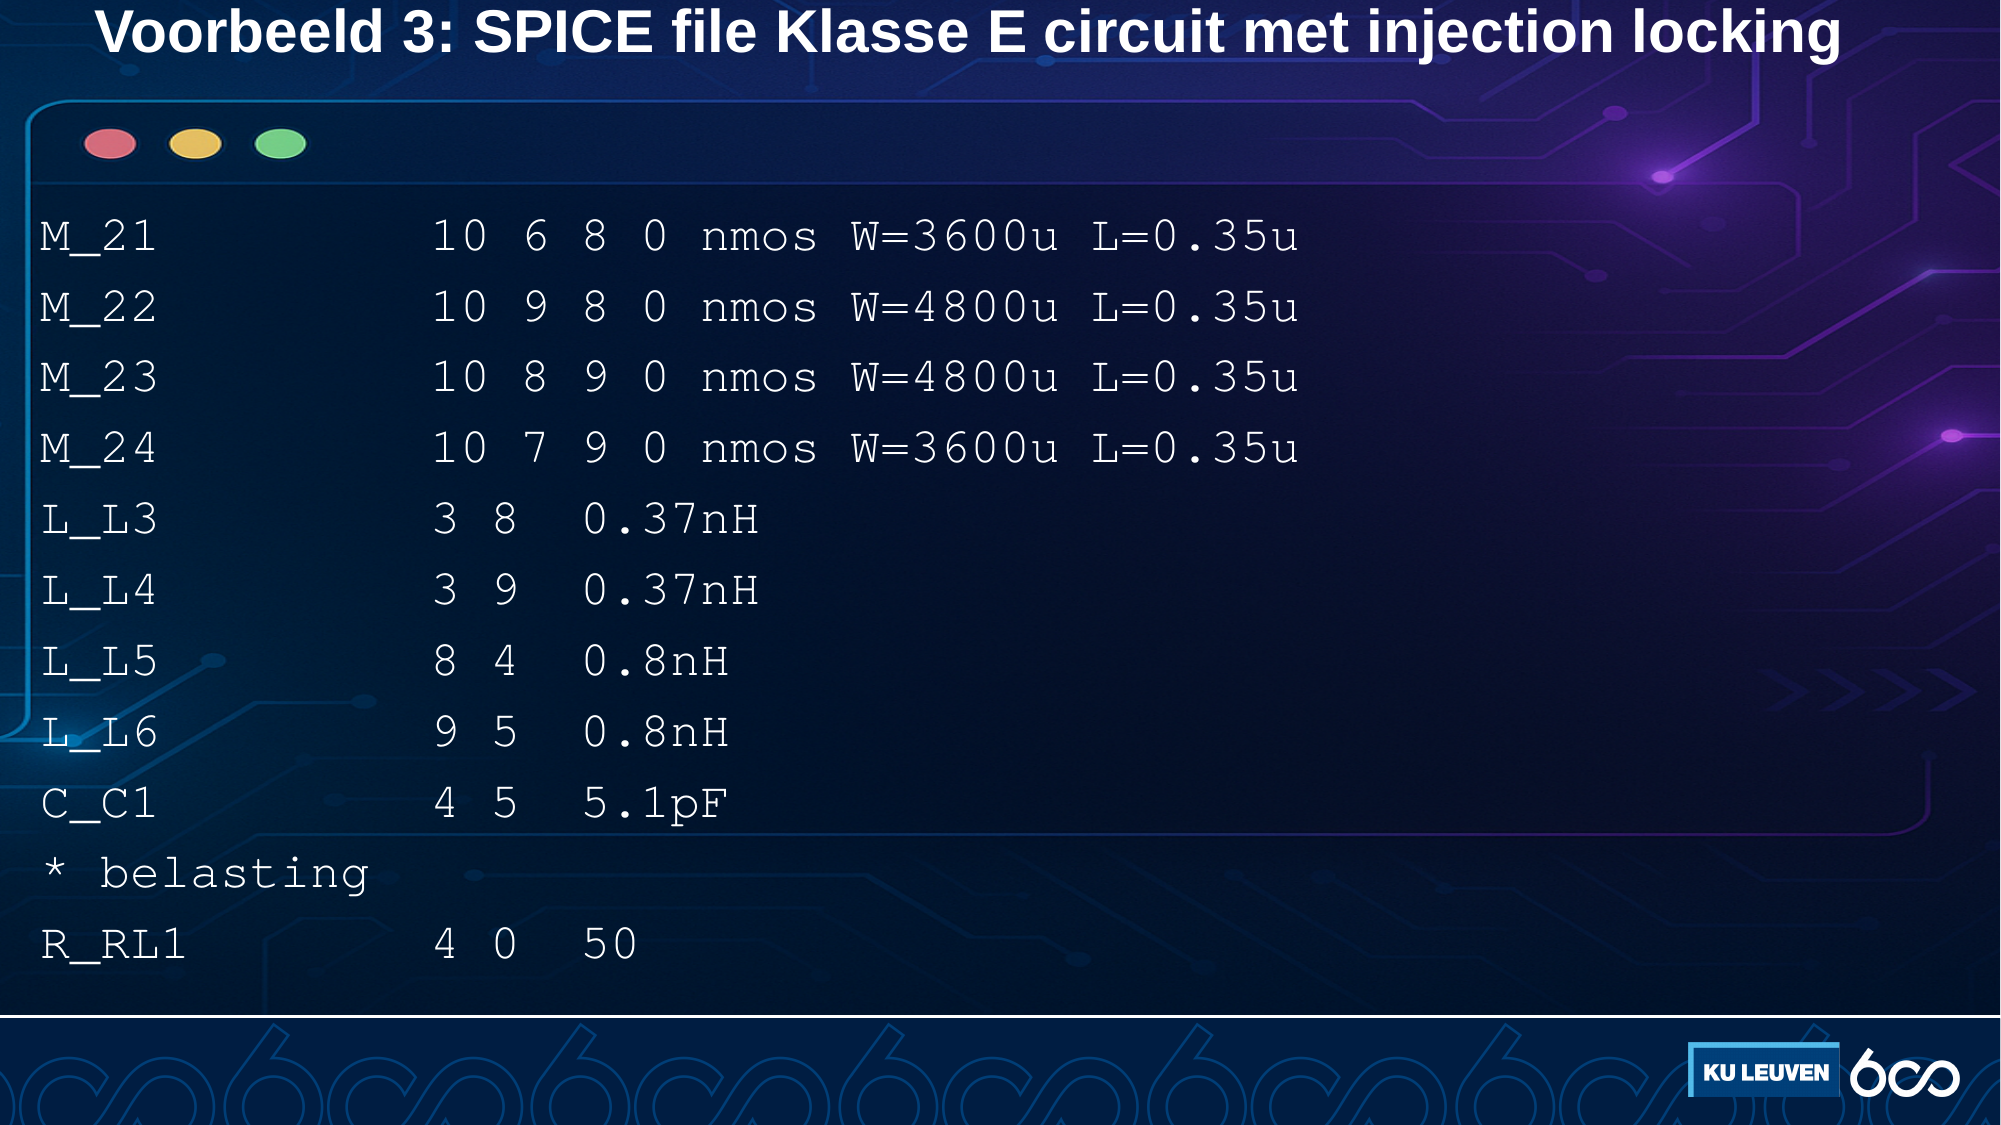

# Voorbeeld 3: SPICE file Klasse E circuit met injection locking
M_21         10 6 8 0 nmos W=3600u L=0.35u
M_22         10 9 8 0 nmos W=4800u L=0.35u
M_23         10 8 9 0 nmos W=4800u L=0.35u
M_24         10 7 9 0 nmos W=3600u L=0.35u
L_L3         3 8  0.37nH
L_L4         3 9  0.37nH
L_L5         8 4  0.8nH
L_L6         9 5  0.8nH
C_C1         4 5  5.1pF
* belasting
R_RL1        4 0  50